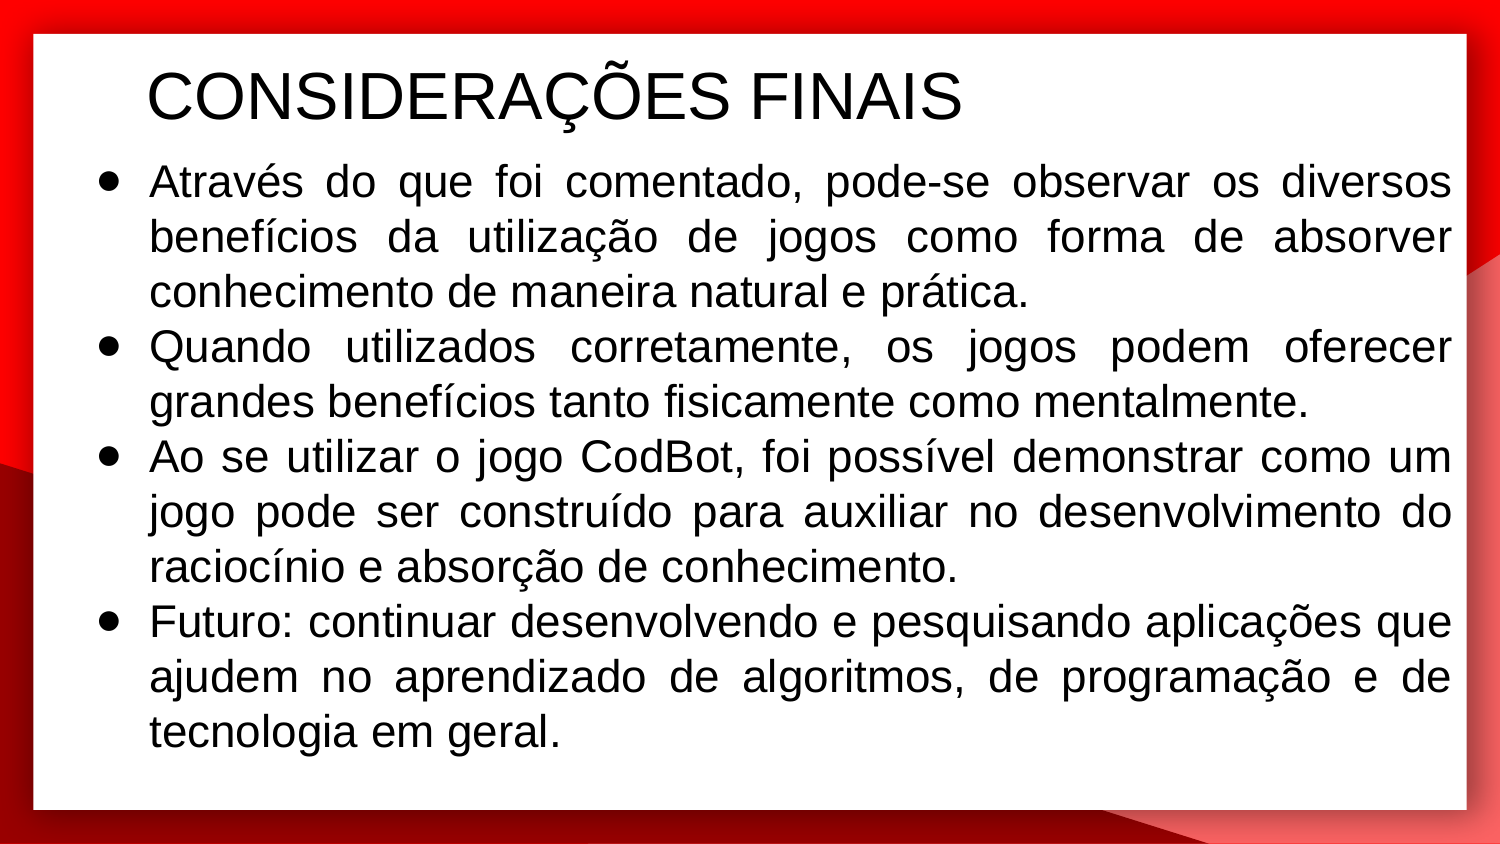

CONSIDERAÇÕES FINAIS
Através do que foi comentado, pode-se observar os diversos benefícios da utilização de jogos como forma de absorver conhecimento de maneira natural e prática.
Quando utilizados corretamente, os jogos podem oferecer grandes benefícios tanto fisicamente como mentalmente.
Ao se utilizar o jogo CodBot, foi possível demonstrar como um jogo pode ser construído para auxiliar no desenvolvimento do raciocínio e absorção de conhecimento.
Futuro: continuar desenvolvendo e pesquisando aplicações que ajudem no aprendizado de algoritmos, de programação e de tecnologia em geral.